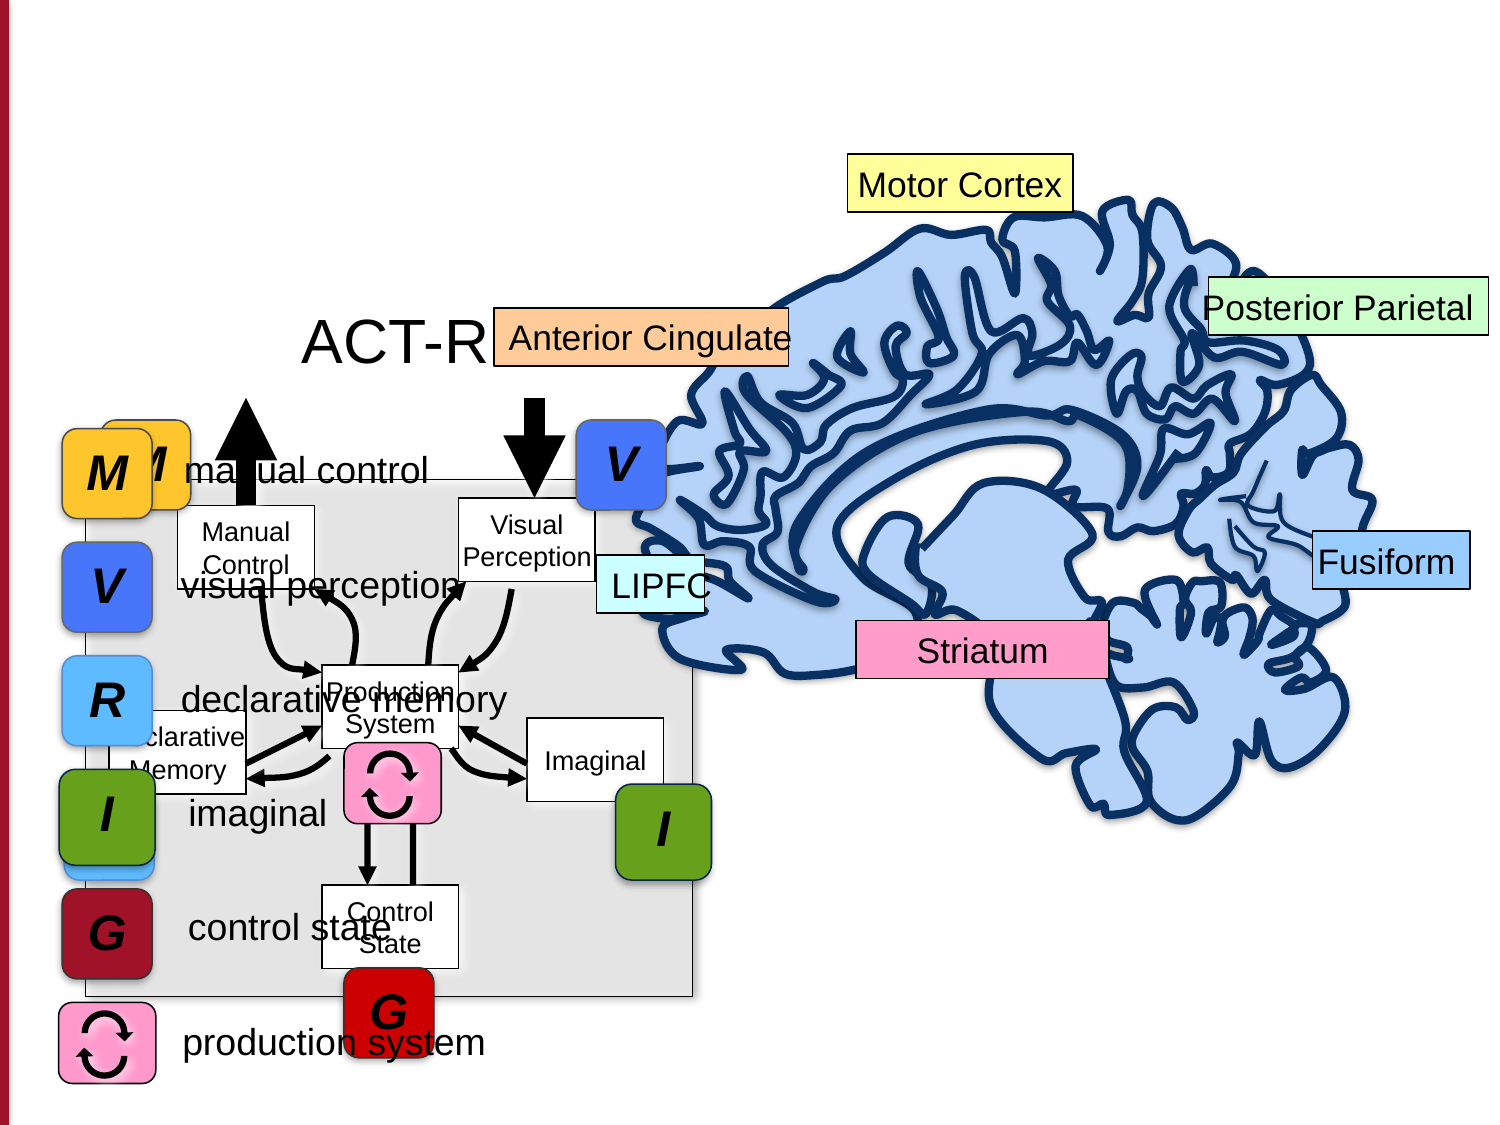

Motor Cortex
Posterior Parietal
Anterior Cingulate
Fusiform
LIPFC

ACT-R

Visual
Perception
Manual
Control

Production
System
Declarative
Memory
Imaginal

Control
State
M
V
M
manual control
V
visual perception
R
declarative memory
I
imaginal
G
control state

production system
Striatum

I
R
G